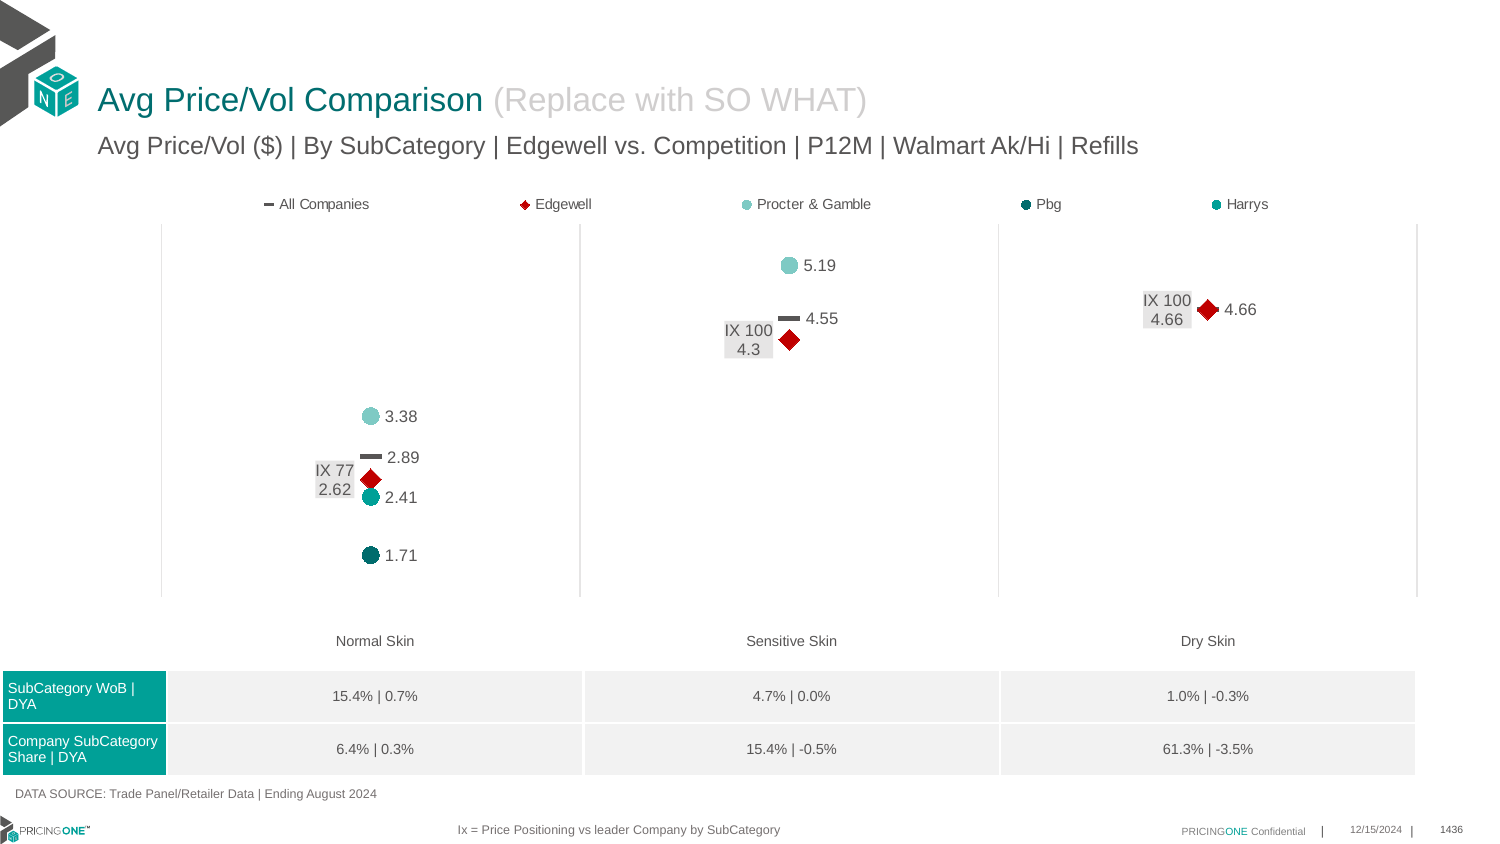

# Avg Price/Vol Comparison (Replace with SO WHAT)
Avg Price/Vol ($) | By SubCategory | Edgewell vs. Competition | P12M | Walmart Ak/Hi | Refills

### Chart

| Category | All Companies | Edgewell | Procter & Gamble | Pbg | Harrys |
|---|---|---|---|---|---|
| IX 77 | 2.89 | 2.62 | 3.38 | 1.71 | 2.41 |
| IX 100 | 4.55 | 4.3 | 5.19 | None | None |
| IX 100 | 4.66 | 4.66 | None | None | None |
|  | Normal Skin | Sensitive Skin | Dry Skin |
| --- | --- | --- | --- |
| SubCategory WoB | DYA | 15.4% | 0.7% | 4.7% | 0.0% | 1.0% | -0.3% |
| Company SubCategory Share | DYA | 6.4% | 0.3% | 15.4% | -0.5% | 61.3% | -3.5% |
DATA SOURCE: Trade Panel/Retailer Data | Ending August 2024
Ix = Price Positioning vs leader Company by SubCategory
12/15/2024
1436